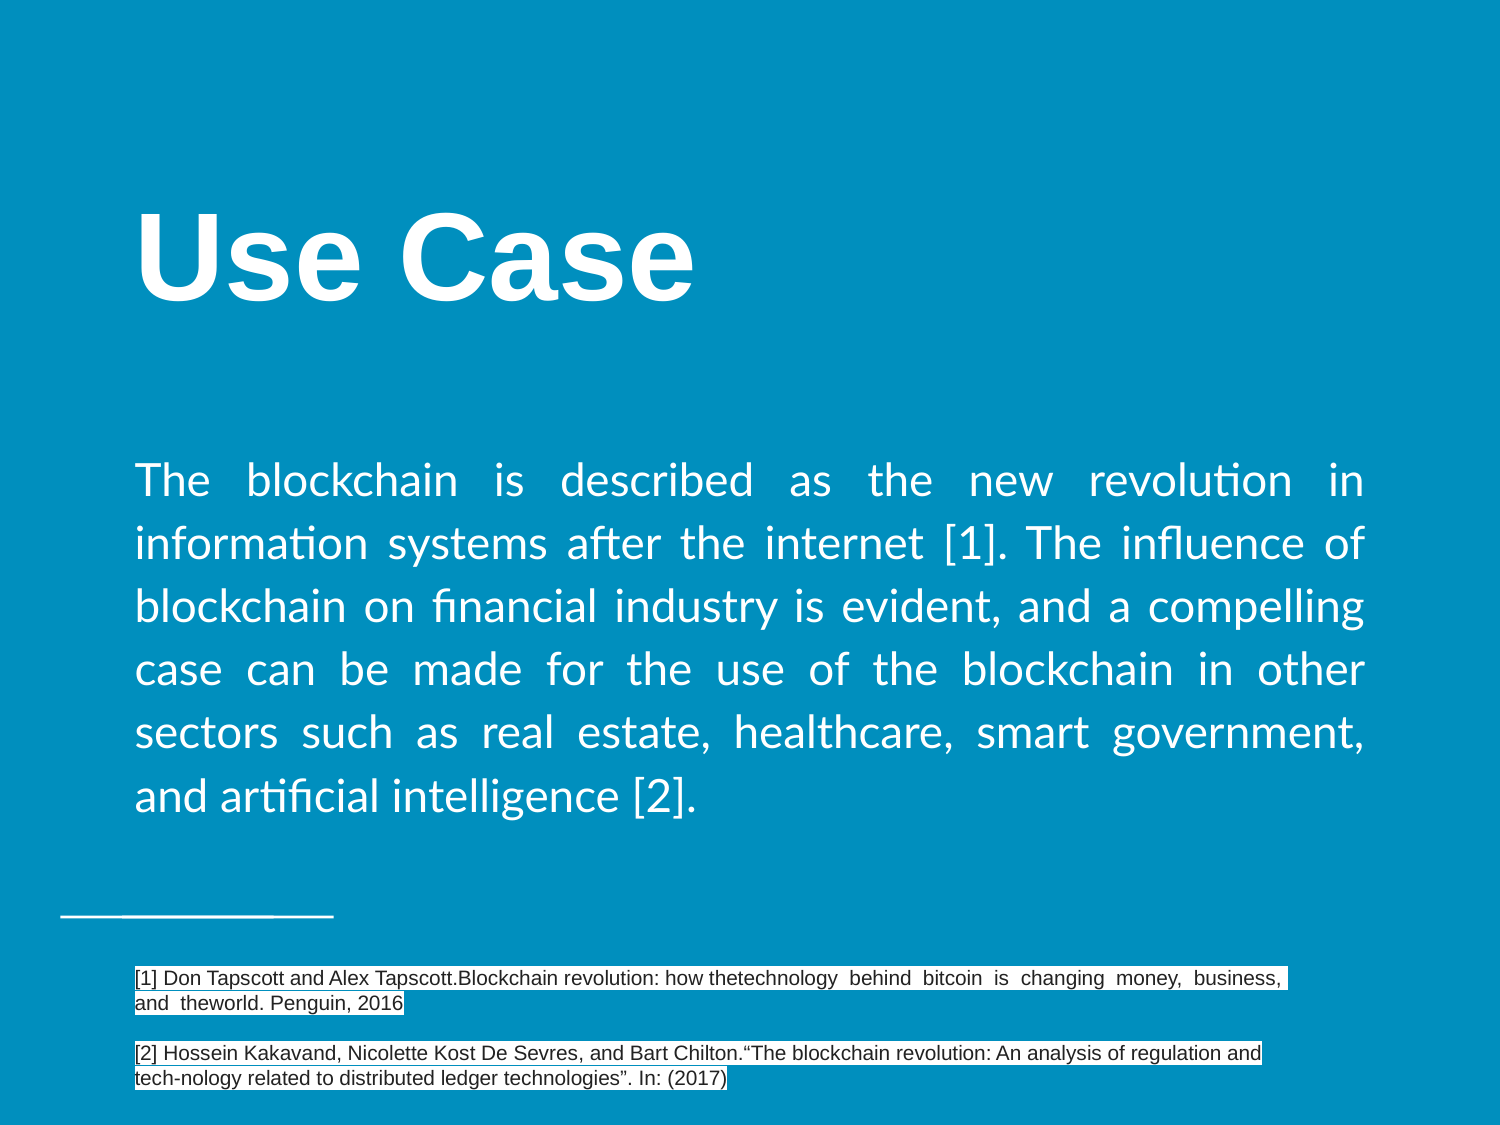

# Use Case
The blockchain is described as the new revolution in information systems after the internet [1]. The influence of blockchain on financial industry is evident, and a compelling case can be made for the use of the blockchain in other sectors such as real estate, healthcare, smart government, and artificial intelligence [2].

[1] Don Tapscott and Alex Tapscott.Blockchain revolution: how thetechnology  behind  bitcoin  is  changing  money,  business,  and  theworld. Penguin, 2016

[2] Hossein Kakavand, Nicolette Kost De Sevres, and Bart Chilton.“The blockchain revolution: An analysis of regulation and tech-nology related to distributed ledger technologies”. In: (2017)